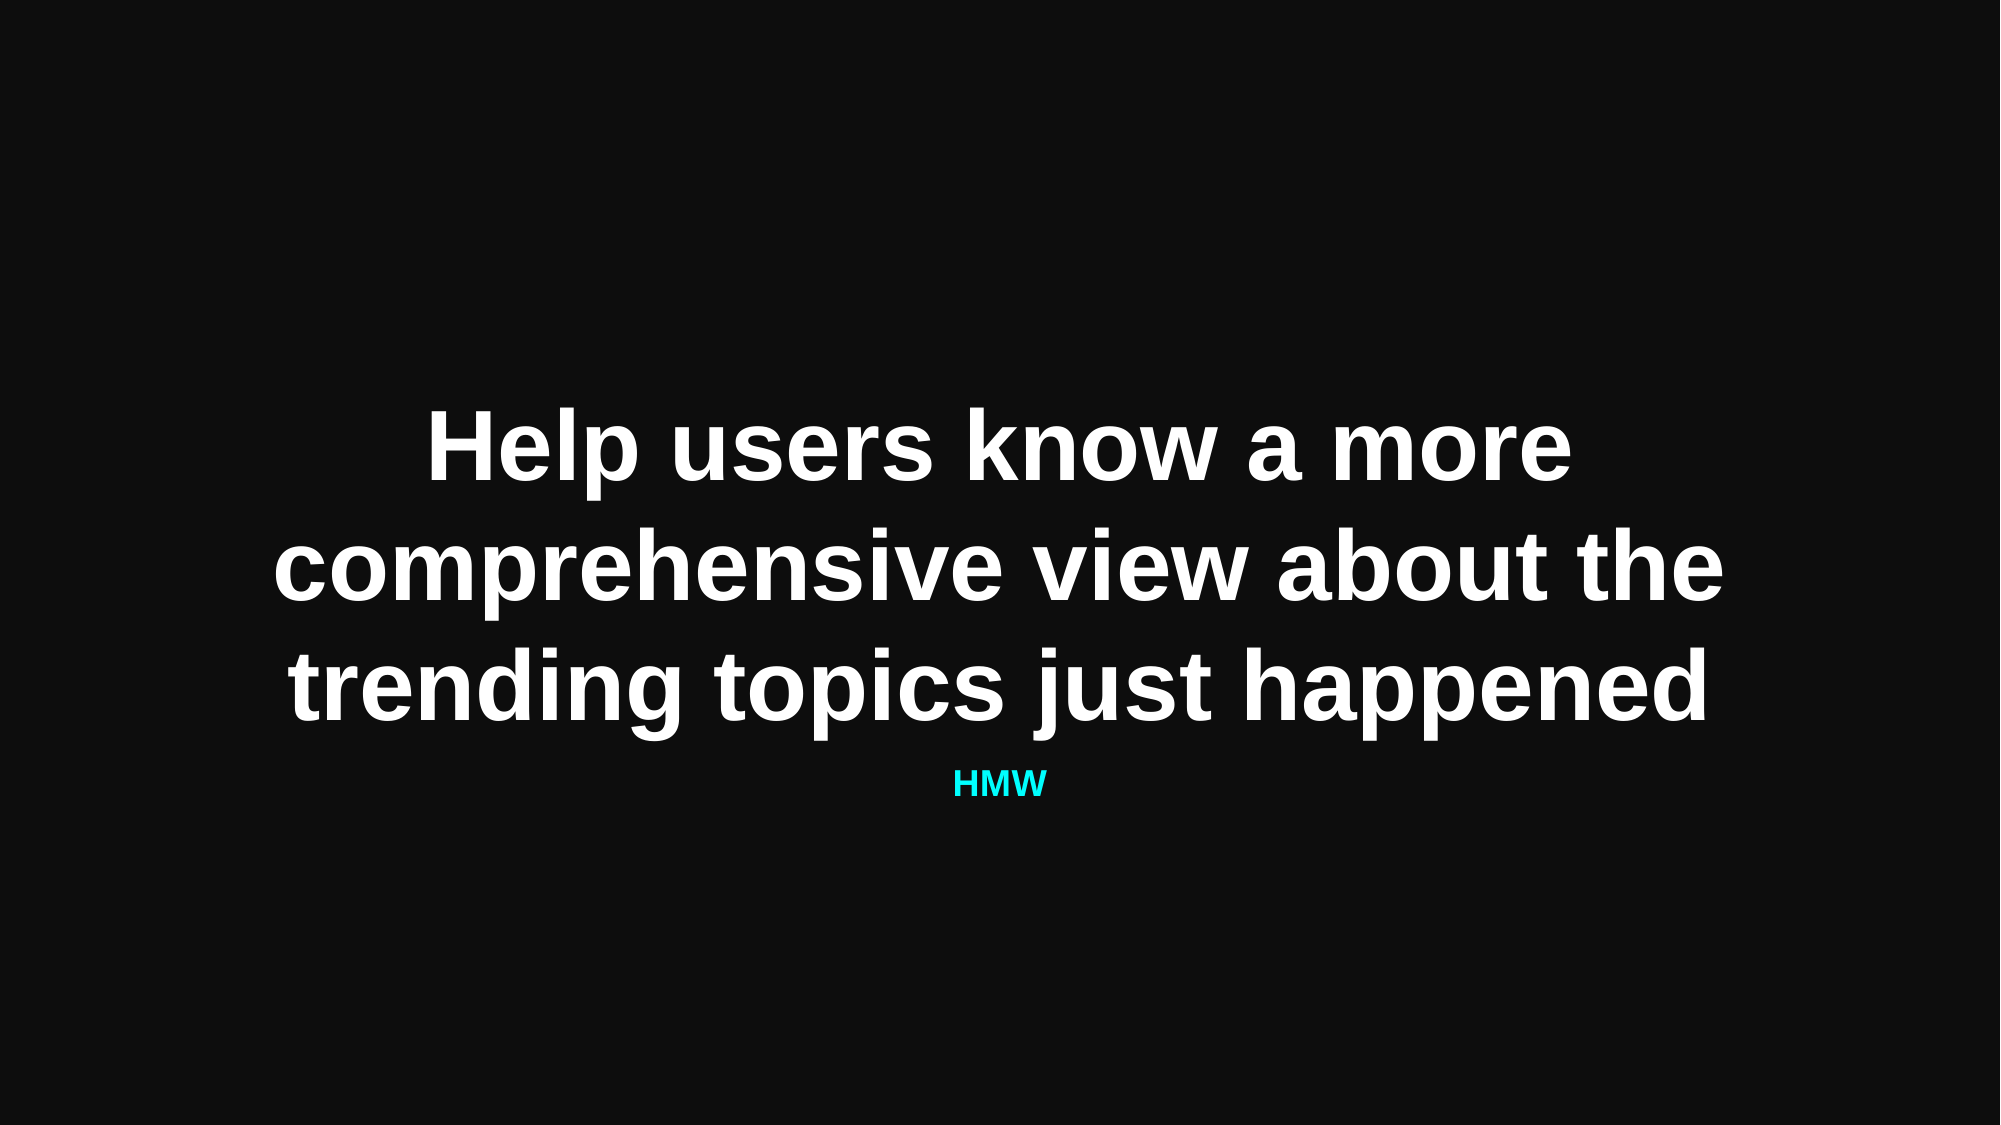

Help users know a more comprehensive view about the trending topics just happened
HMW